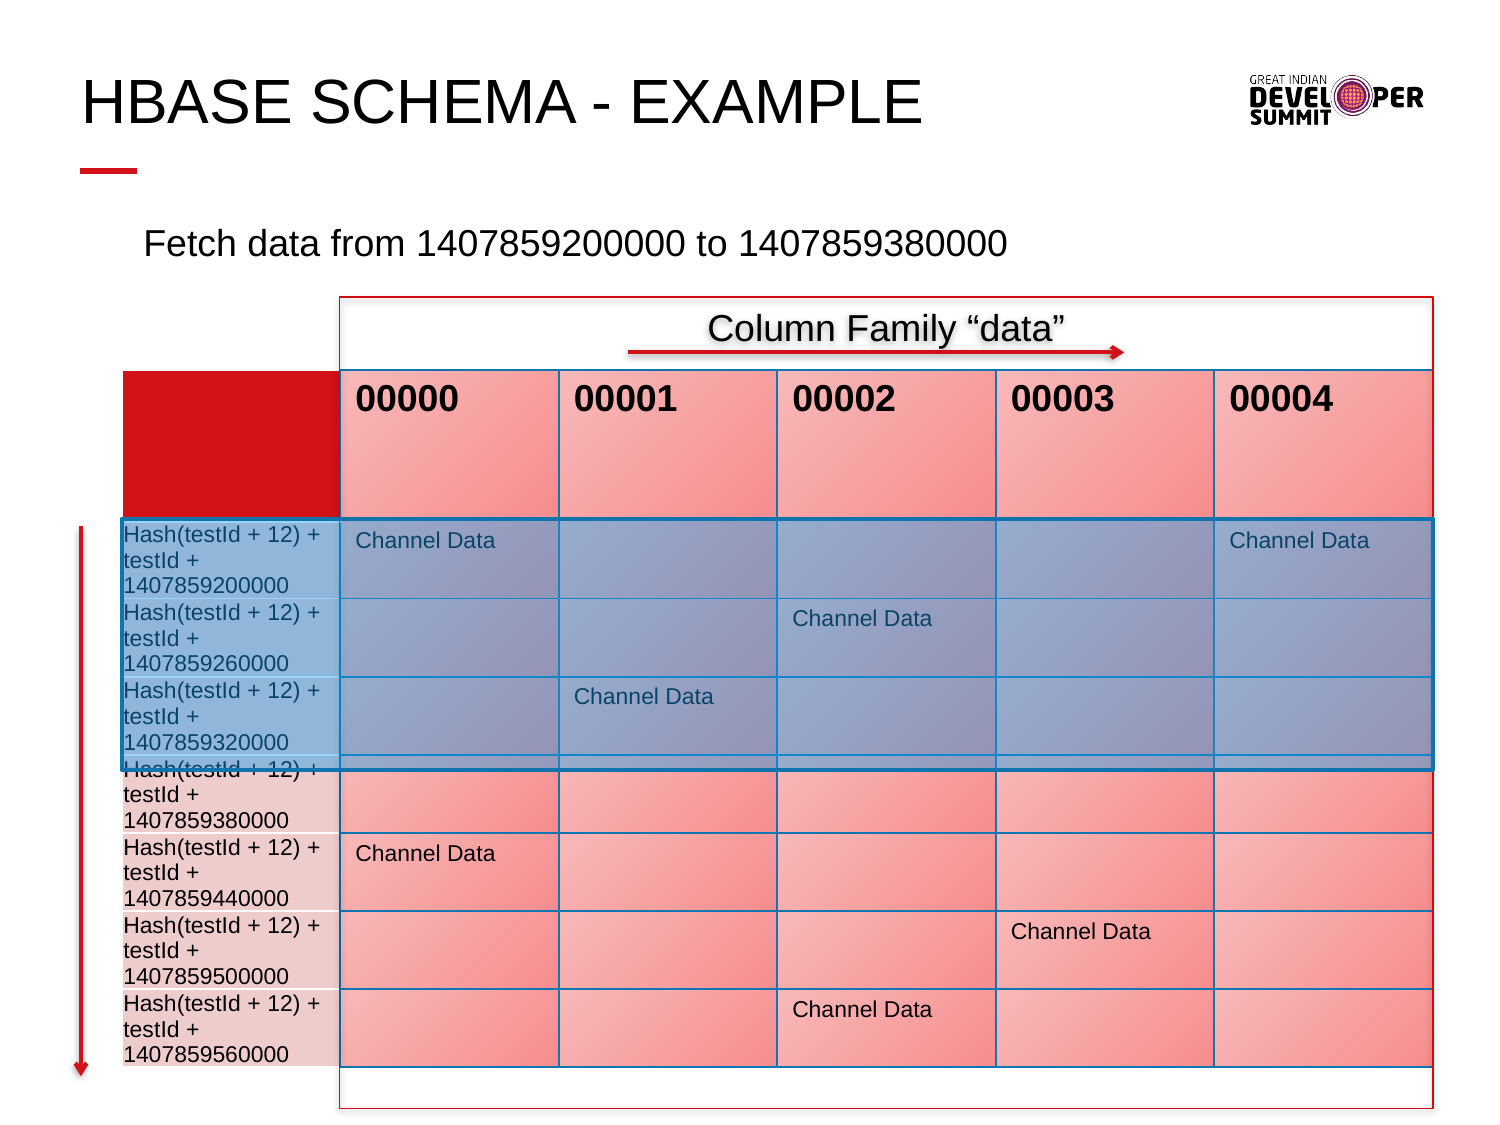

# Hbase Schema - Example
Fetch data from 1407859200000 to 1407859380000
Column Family “data”
|  | 00000 | 00001 | 00002 | 00003 | 00004 |
| --- | --- | --- | --- | --- | --- |
| Hash(testId + 12) + testId + 1407859200000 | Channel Data |  |  |  | Channel Data |
| Hash(testId + 12) + testId + 1407859260000 |  |  | Channel Data |  |  |
| Hash(testId + 12) + testId + 1407859320000 |  | Channel Data |  |  |  |
| Hash(testId + 12) + testId + 1407859380000 |  |  |  |  |  |
| Hash(testId + 12) + testId + 1407859440000 | Channel Data |  |  |  |  |
| Hash(testId + 12) + testId + 1407859500000 |  |  |  | Channel Data |  |
| Hash(testId + 12) + testId + 1407859560000 |  |  | Channel Data |  |  |